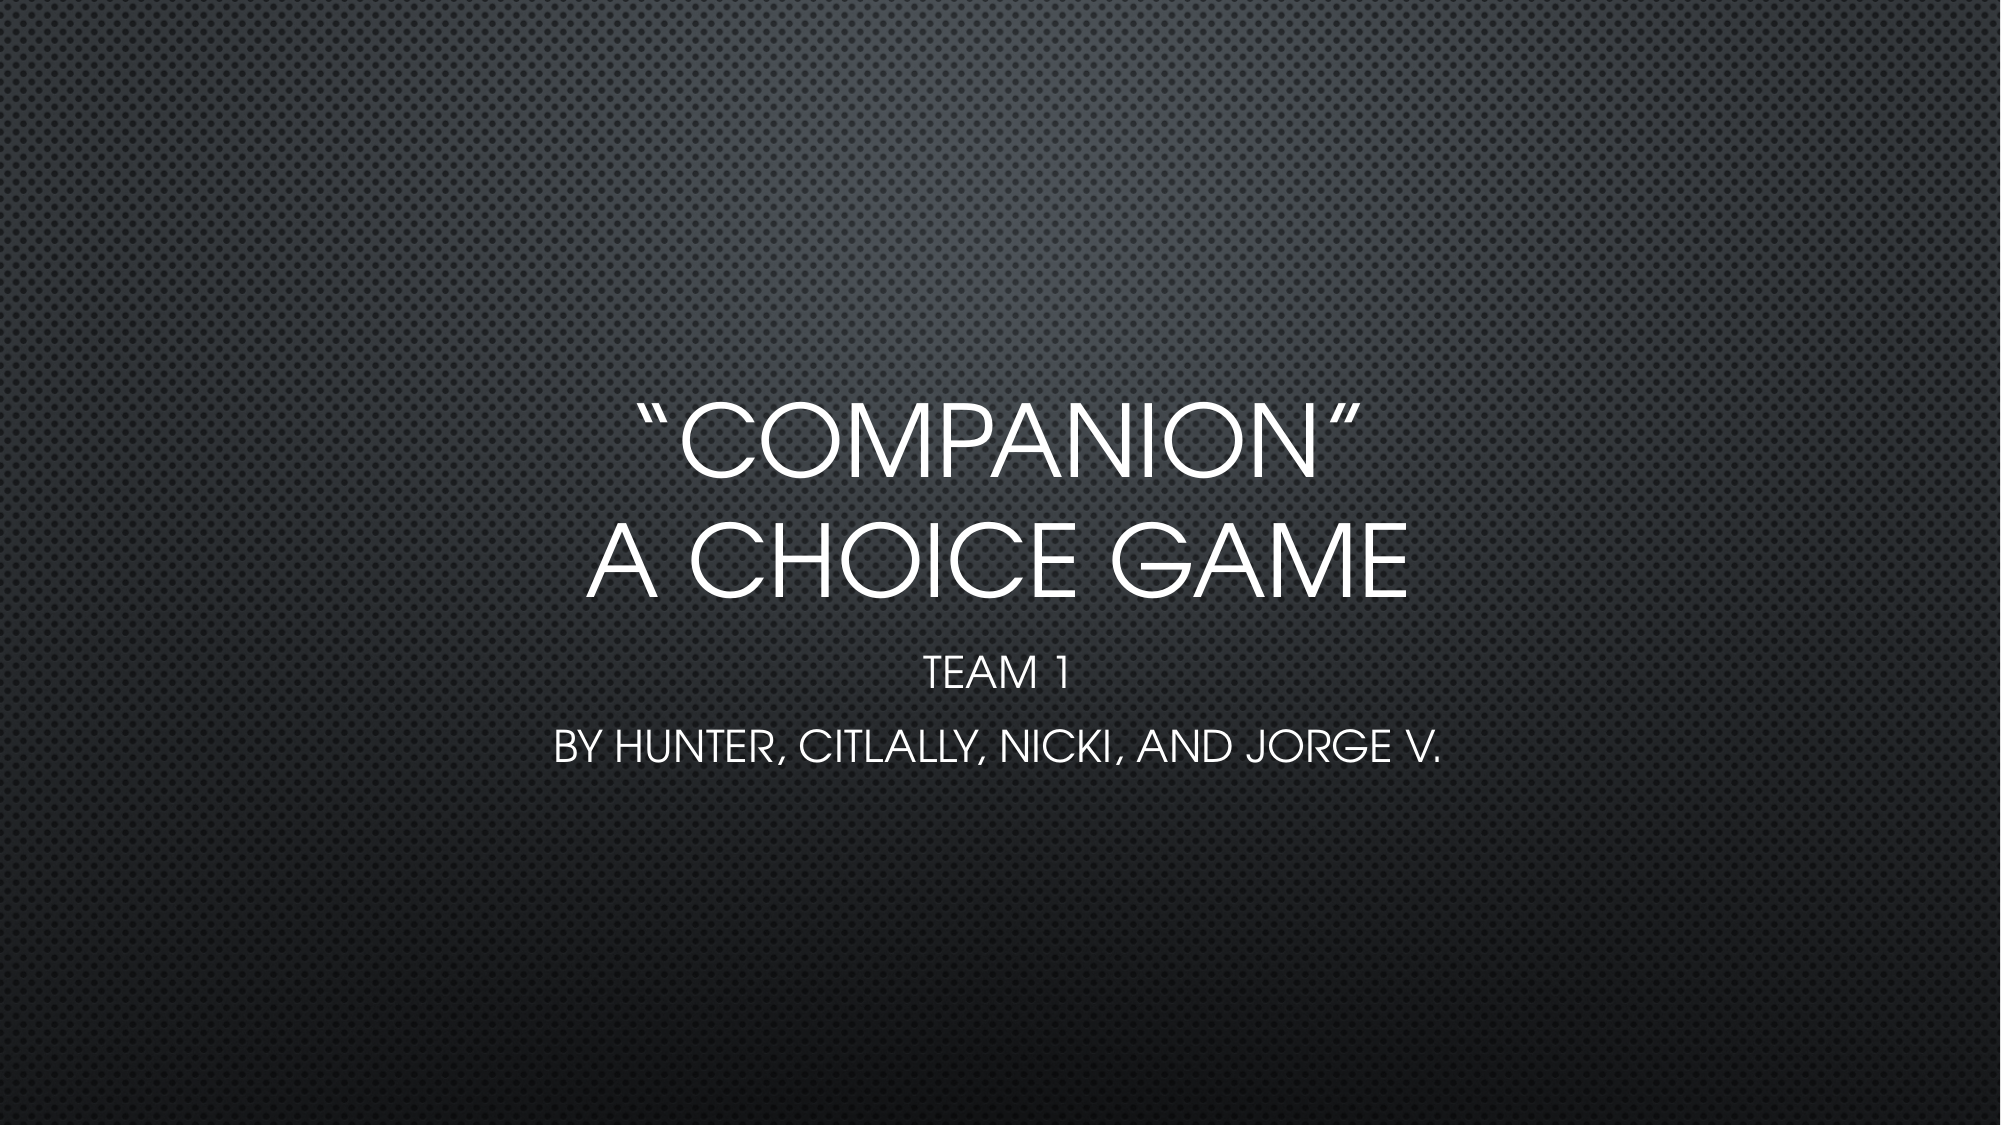

# “COMPANION” A CHOICE GAME
Team 1
By Hunter, Citlally, Nicki, and Jorge V.